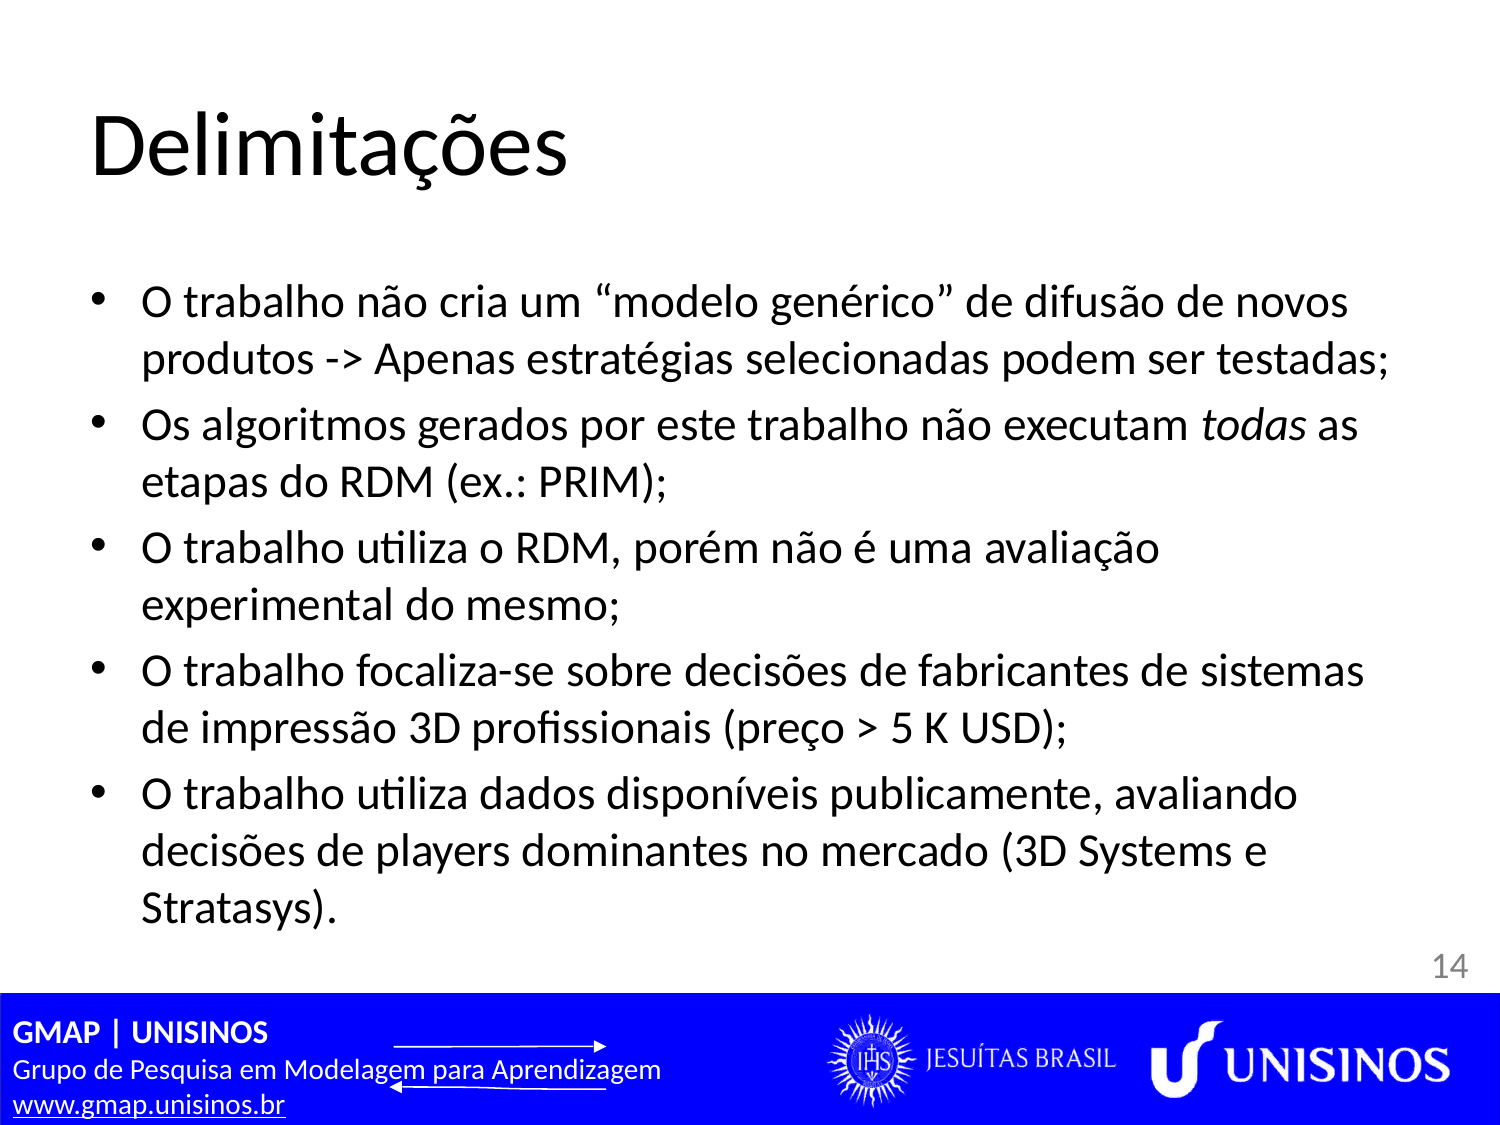

# Delimitações
O trabalho não cria um “modelo genérico” de difusão de novos produtos -> Apenas estratégias selecionadas podem ser testadas;
Os algoritmos gerados por este trabalho não executam todas as etapas do RDM (ex.: PRIM);
O trabalho utiliza o RDM, porém não é uma avaliação experimental do mesmo;
O trabalho focaliza-se sobre decisões de fabricantes de sistemas de impressão 3D profissionais (preço > 5 K USD);
O trabalho utiliza dados disponíveis publicamente, avaliando decisões de players dominantes no mercado (3D Systems e Stratasys).